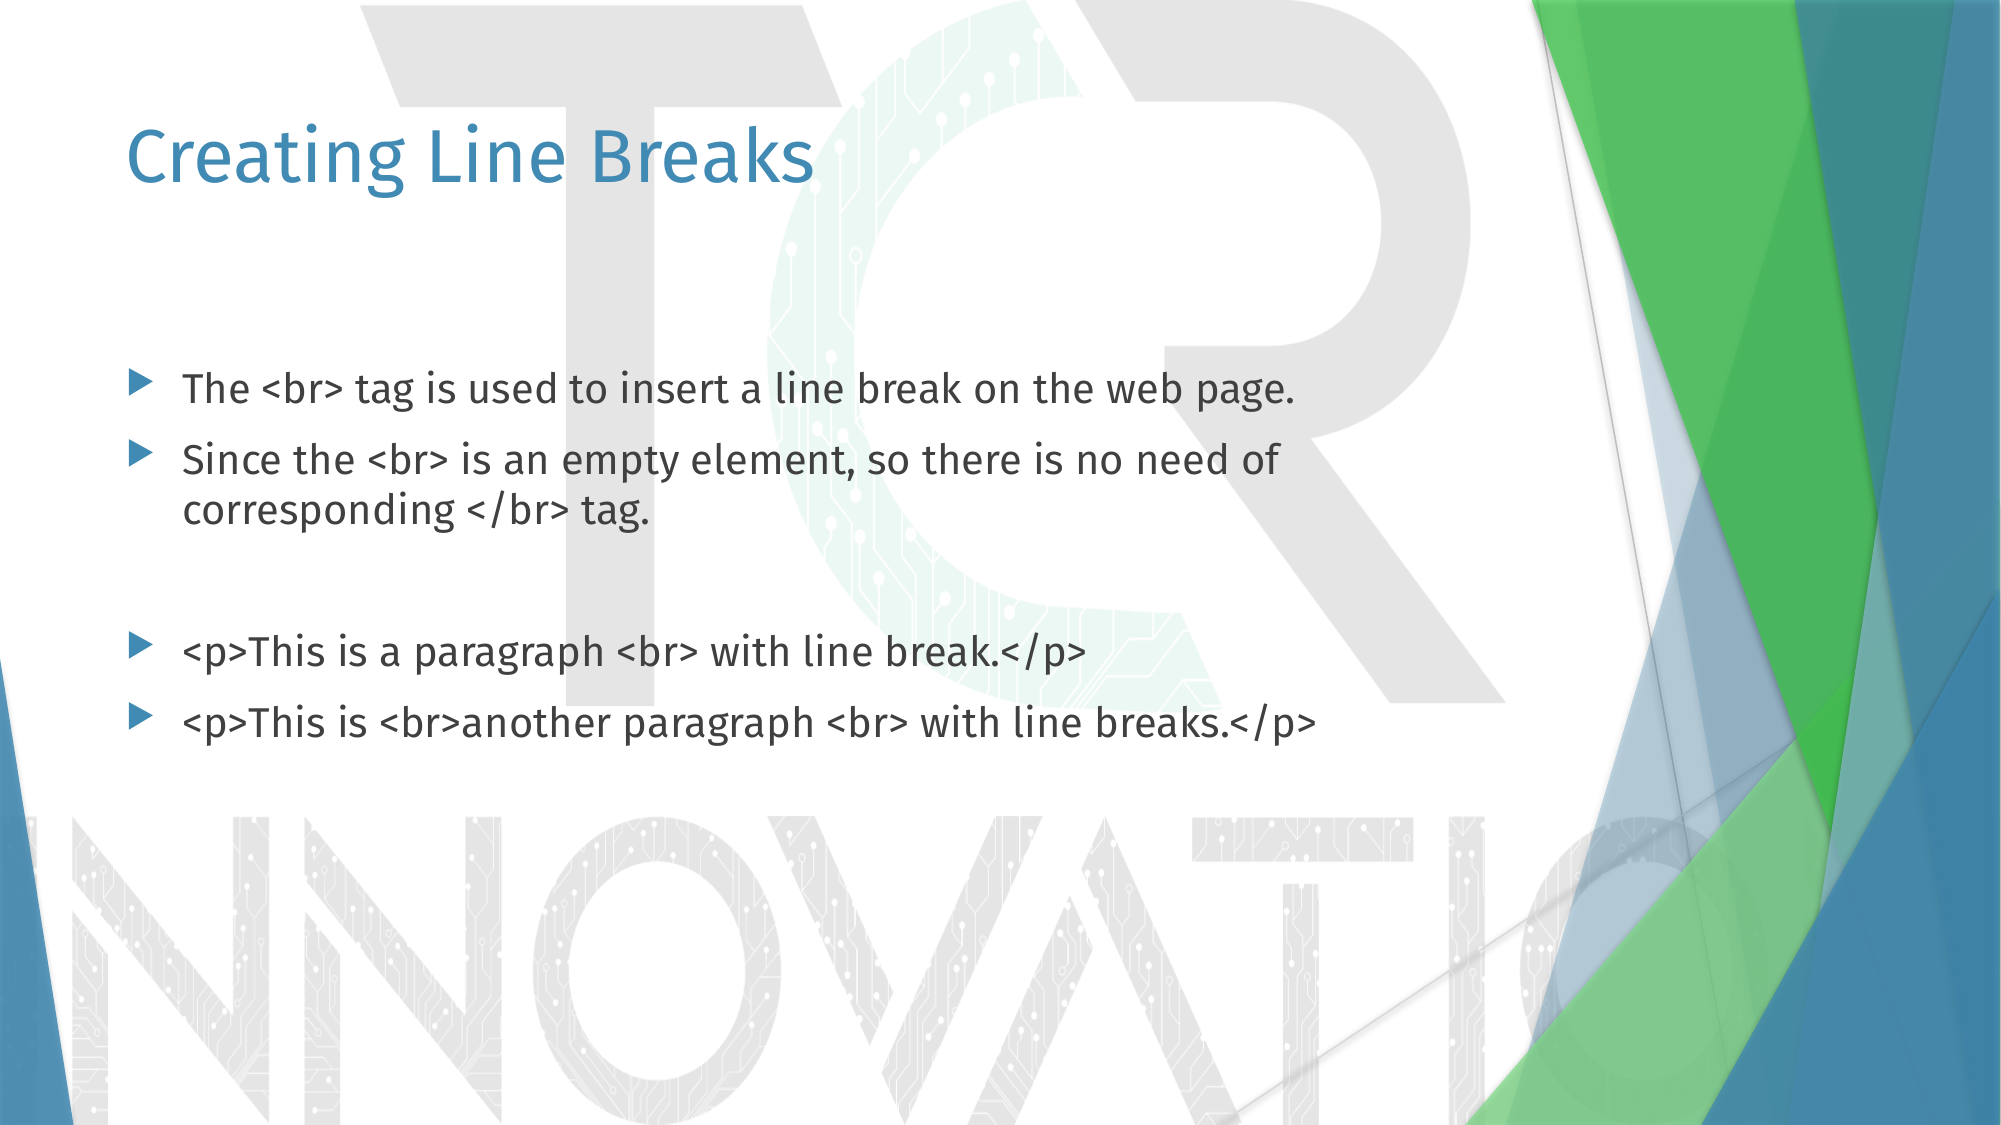

# Creating Line Breaks
The <br> tag is used to insert a line break on the web page.
Since the <br> is an empty element, so there is no need of corresponding </br> tag.

<p>This is a paragraph <br> with line break.</p>
<p>This is <br>another paragraph <br> with line breaks.</p>